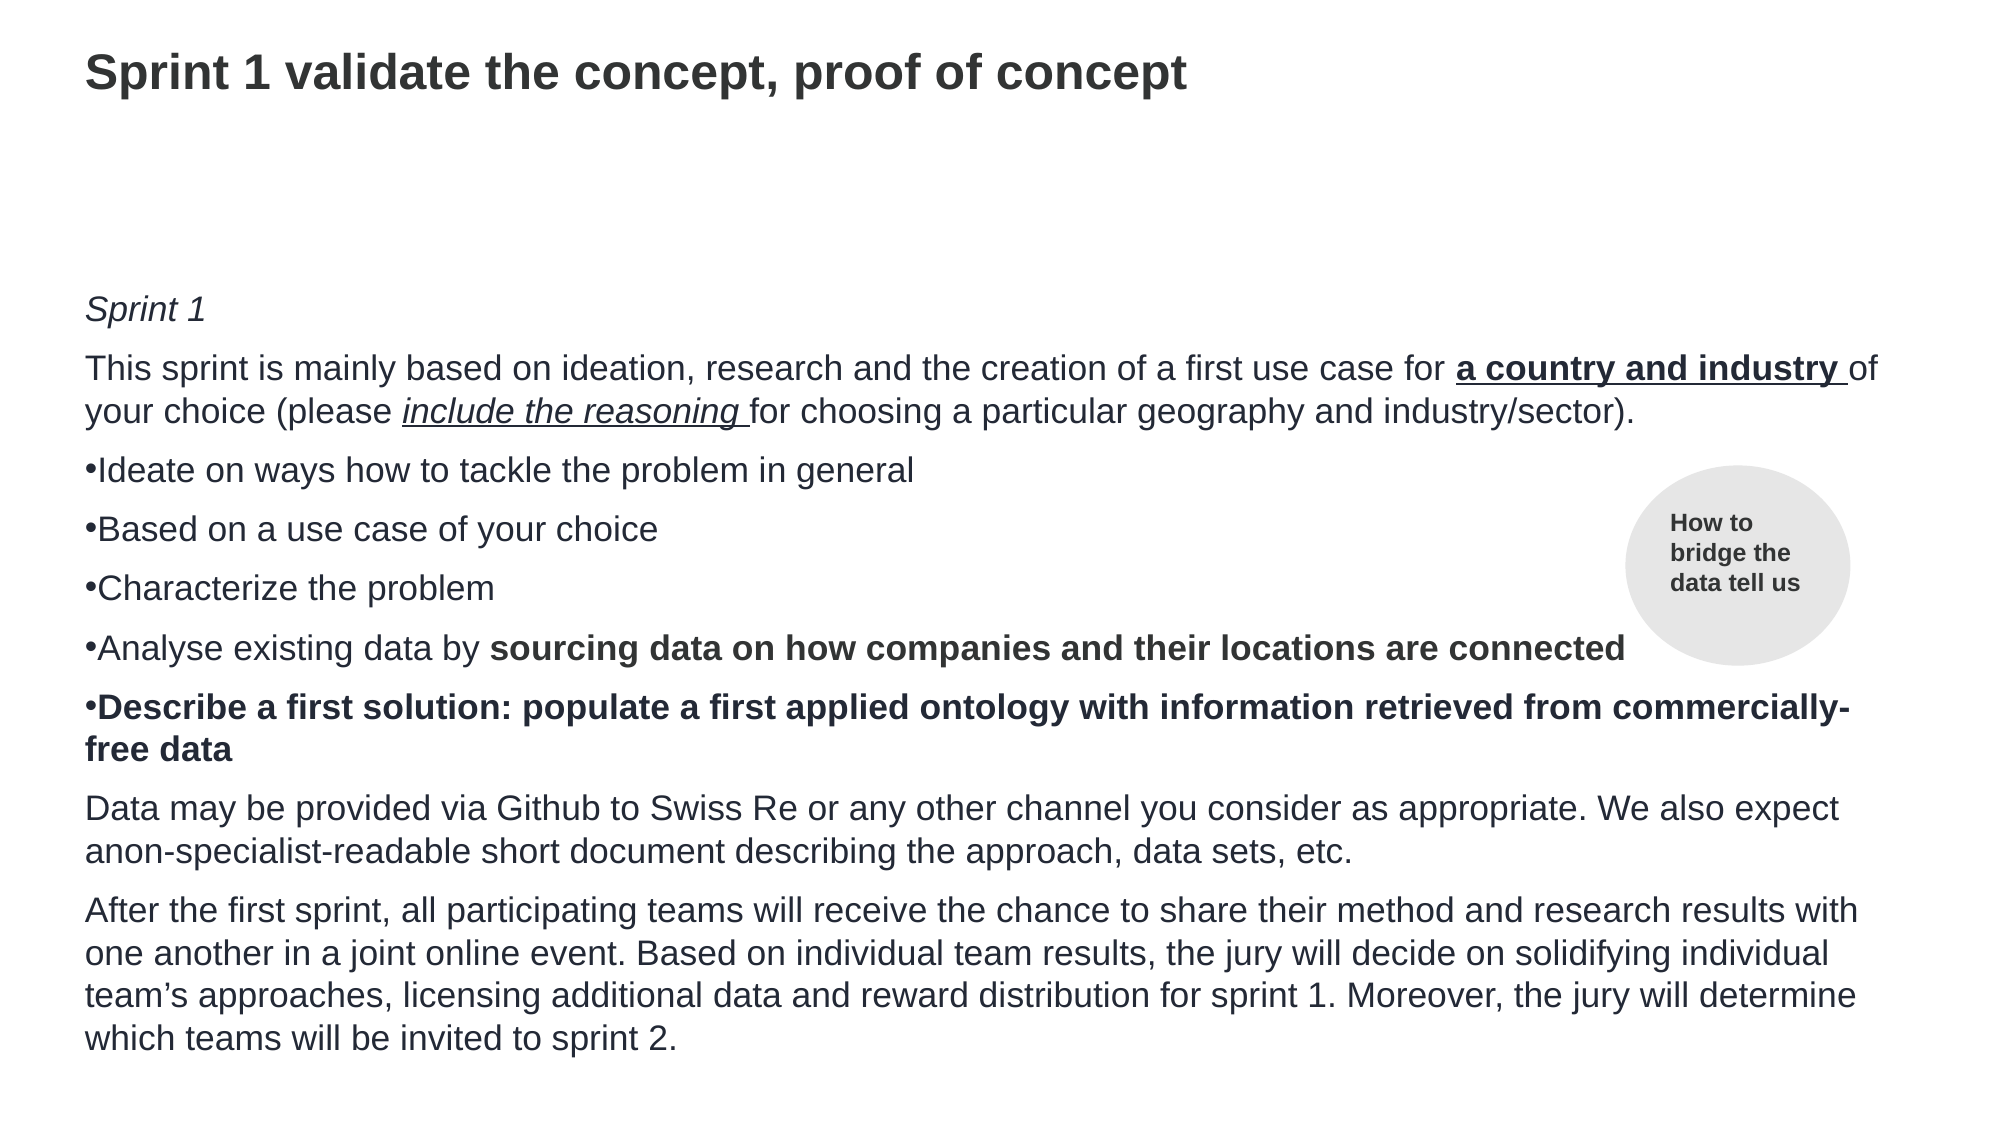

# Sprint 1 validate the concept, proof of concept
Sprint 1
This sprint is mainly based on ideation, research and the creation of a first use case for a country and industry of your choice (please include the reasoning for choosing a particular geography and industry/sector).
Ideate on ways how to tackle the problem in general
Based on a use case of your choice
Characterize the problem
Analyse existing data by sourcing data on how companies and their locations are connected
Describe a first solution: populate a first applied ontology with information retrieved from commercially-free data
Data may be provided via Github to Swiss Re or any other channel you consider as appropriate. We also expect anon-specialist-readable short document describing the approach, data sets, etc.
After the first sprint, all participating teams will receive the chance to share their method and research results with one another in a joint online event. Based on individual team results, the jury will decide on solidifying individual team’s approaches, licensing additional data and reward distribution for sprint 1. Moreover, the jury will determine which teams will be invited to sprint 2.

How to bridge the data tell us